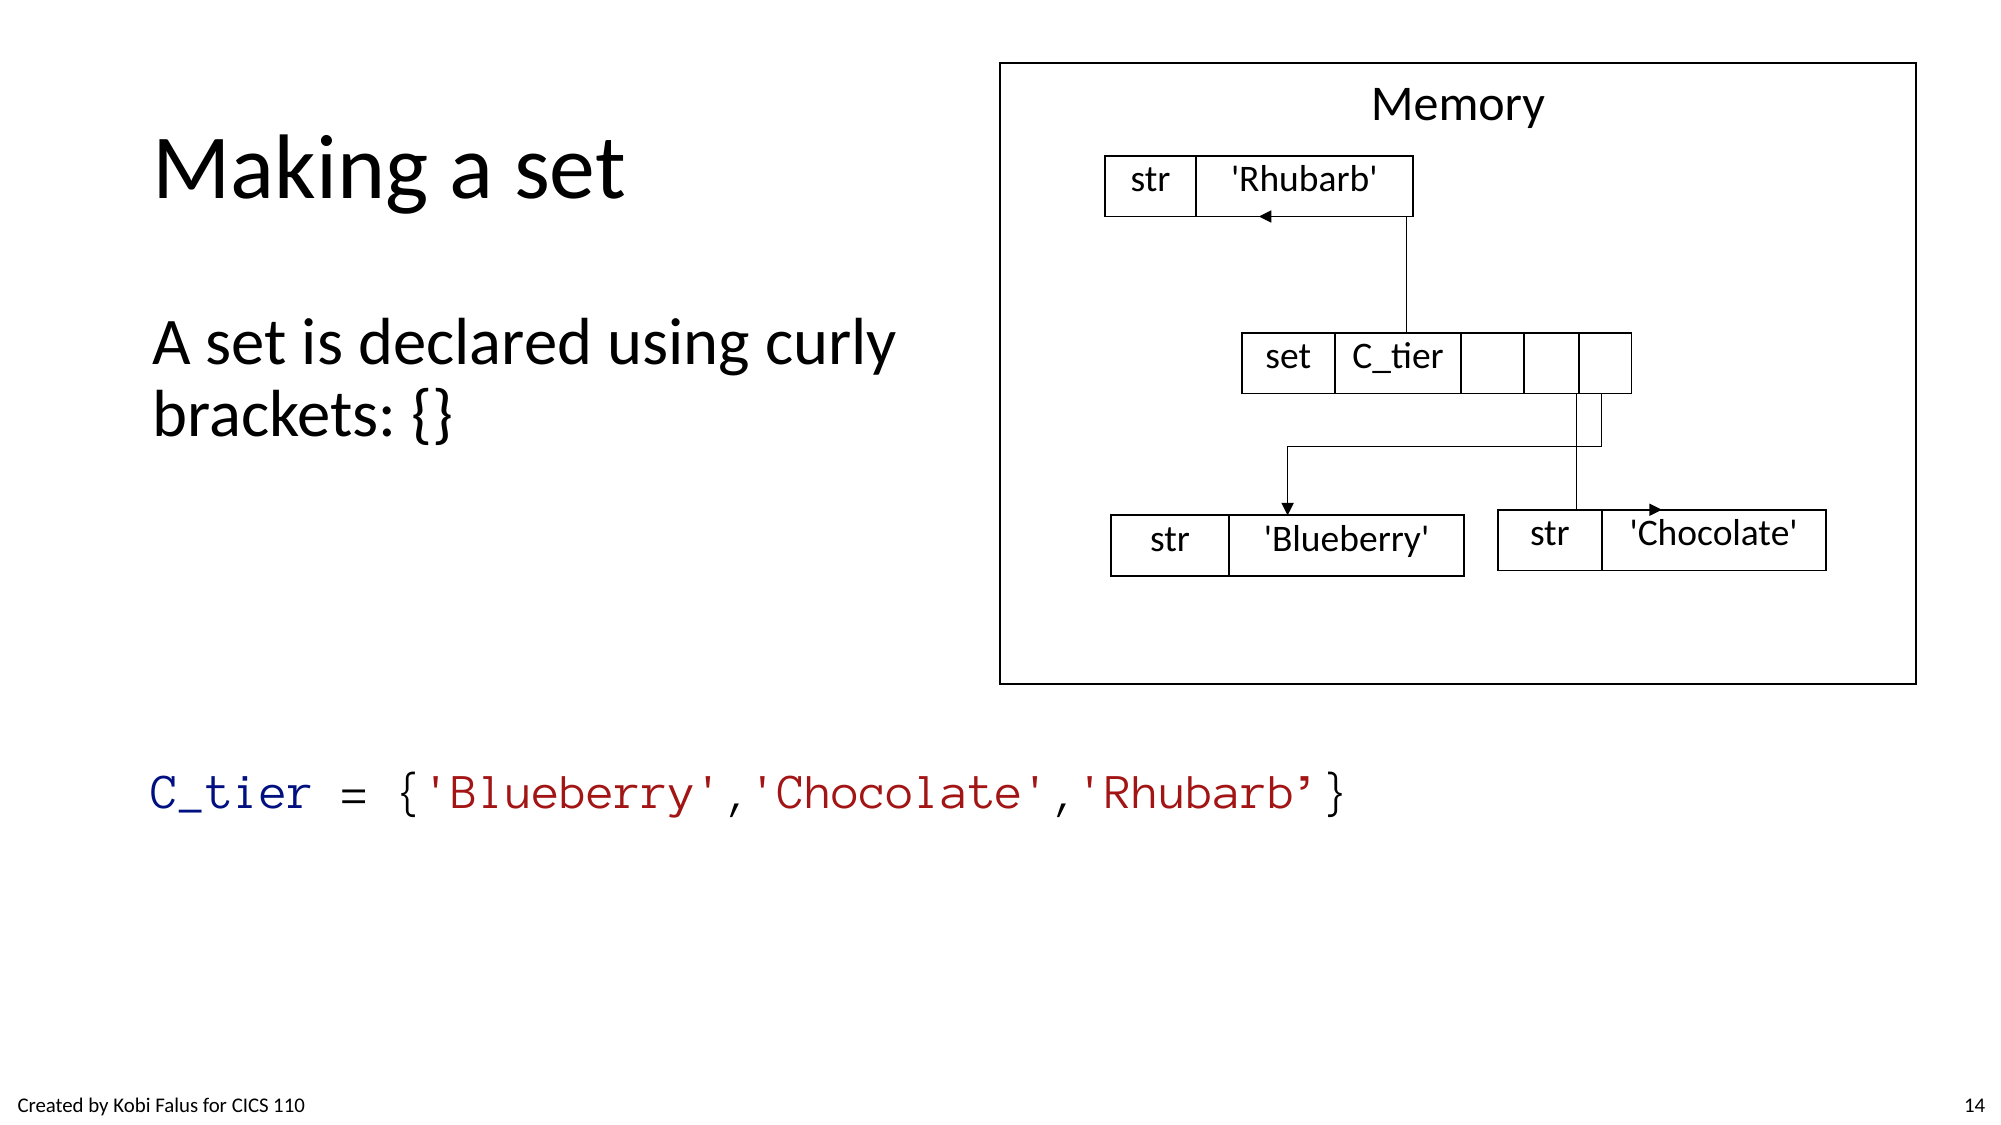

# Making a set
Memory
| str | 'Rhubarb' |
| --- | --- |
A set is declared using curly brackets: {}
| set | C\_tier |  |  |  |
| --- | --- | --- | --- | --- |

| str | 'Chocolate' |
| --- | --- |
| str | 'Blueberry' |
| --- | --- |
C_tier = {'Blueberry','Chocolate','Rhubarb’}